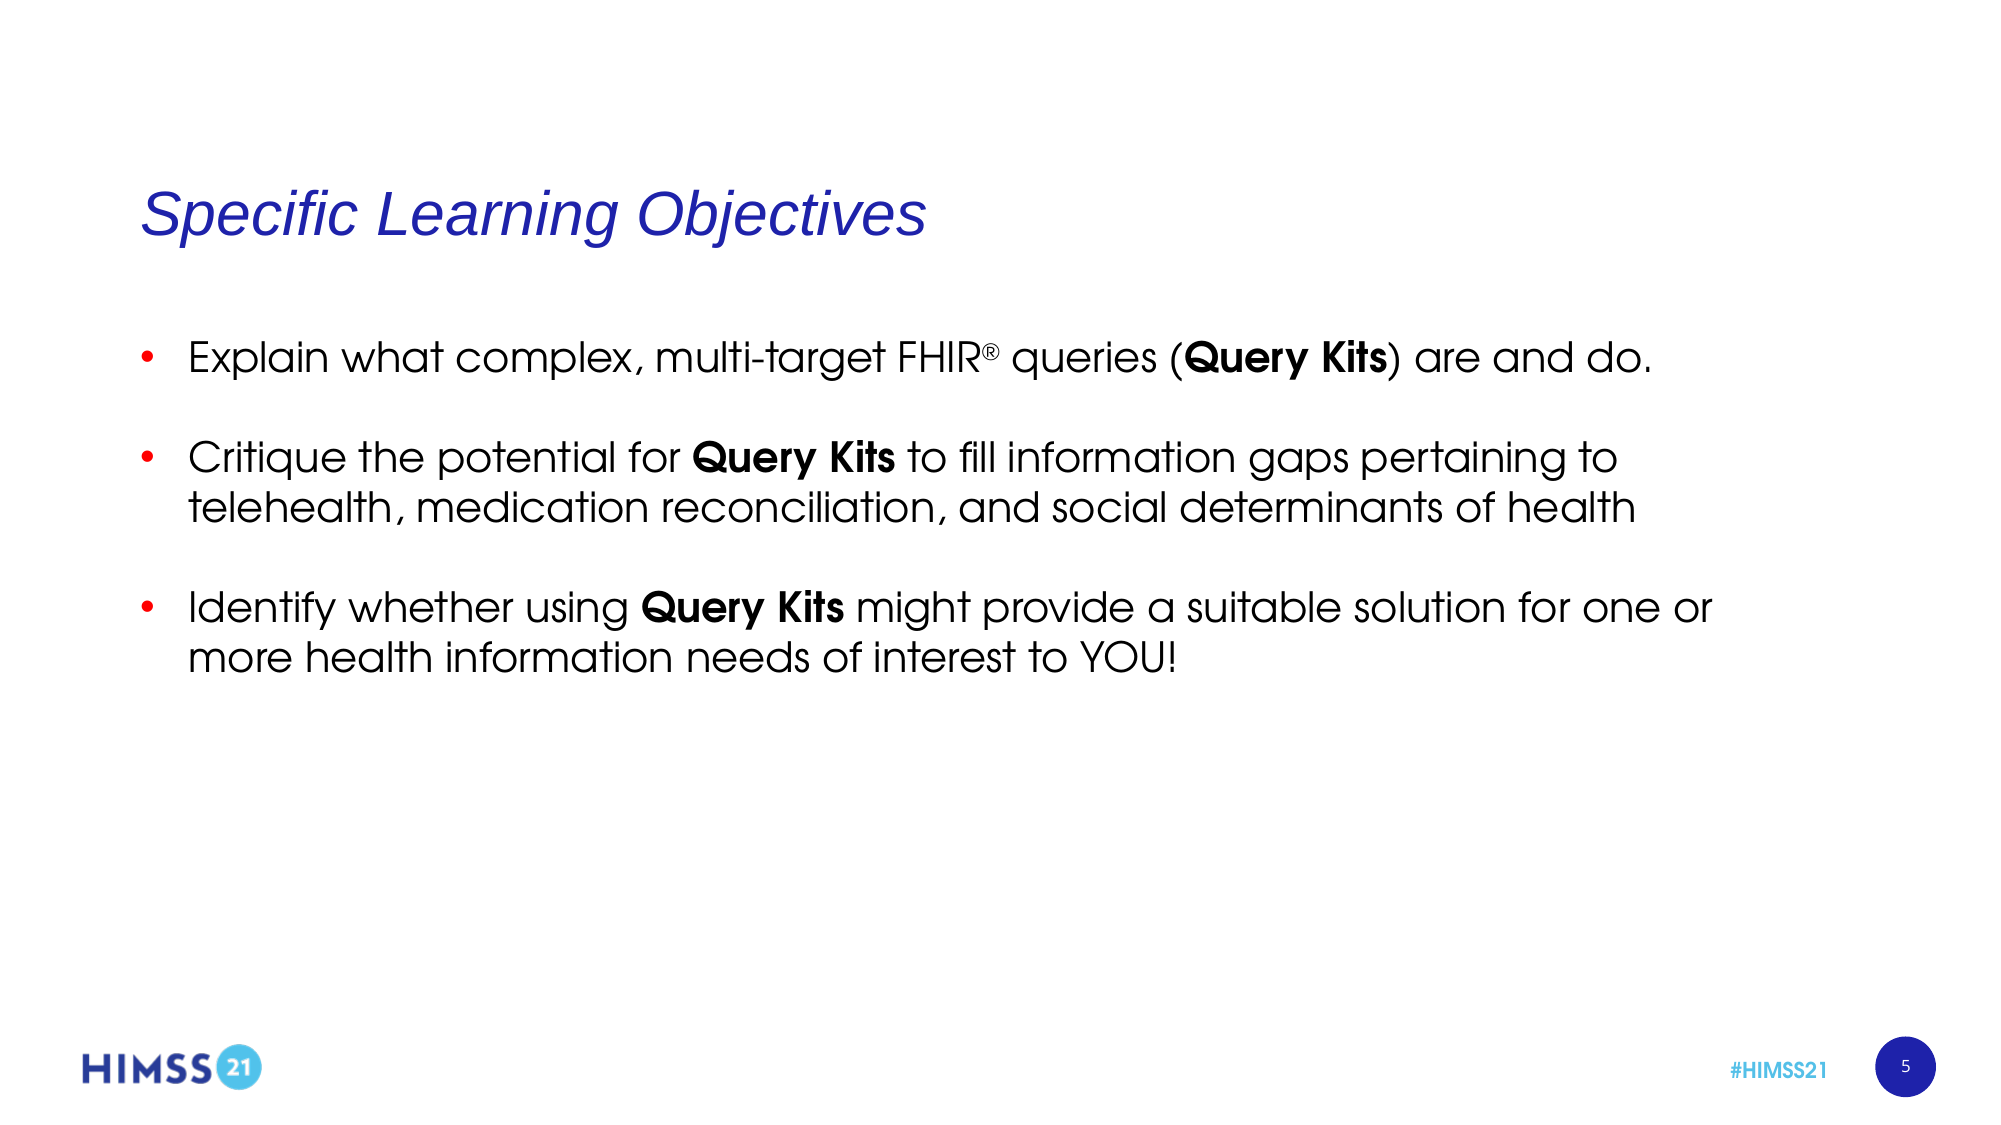

# Specific Learning Objectives
Explain what complex, multi-target FHIR® queries (Query Kits) are and do.
Critique the potential for Query Kits to fill information gaps pertaining to telehealth, medication reconciliation, and social determinants of health

Identify whether using Query Kits might provide a suitable solution for one or more health information needs of interest to YOU!
5